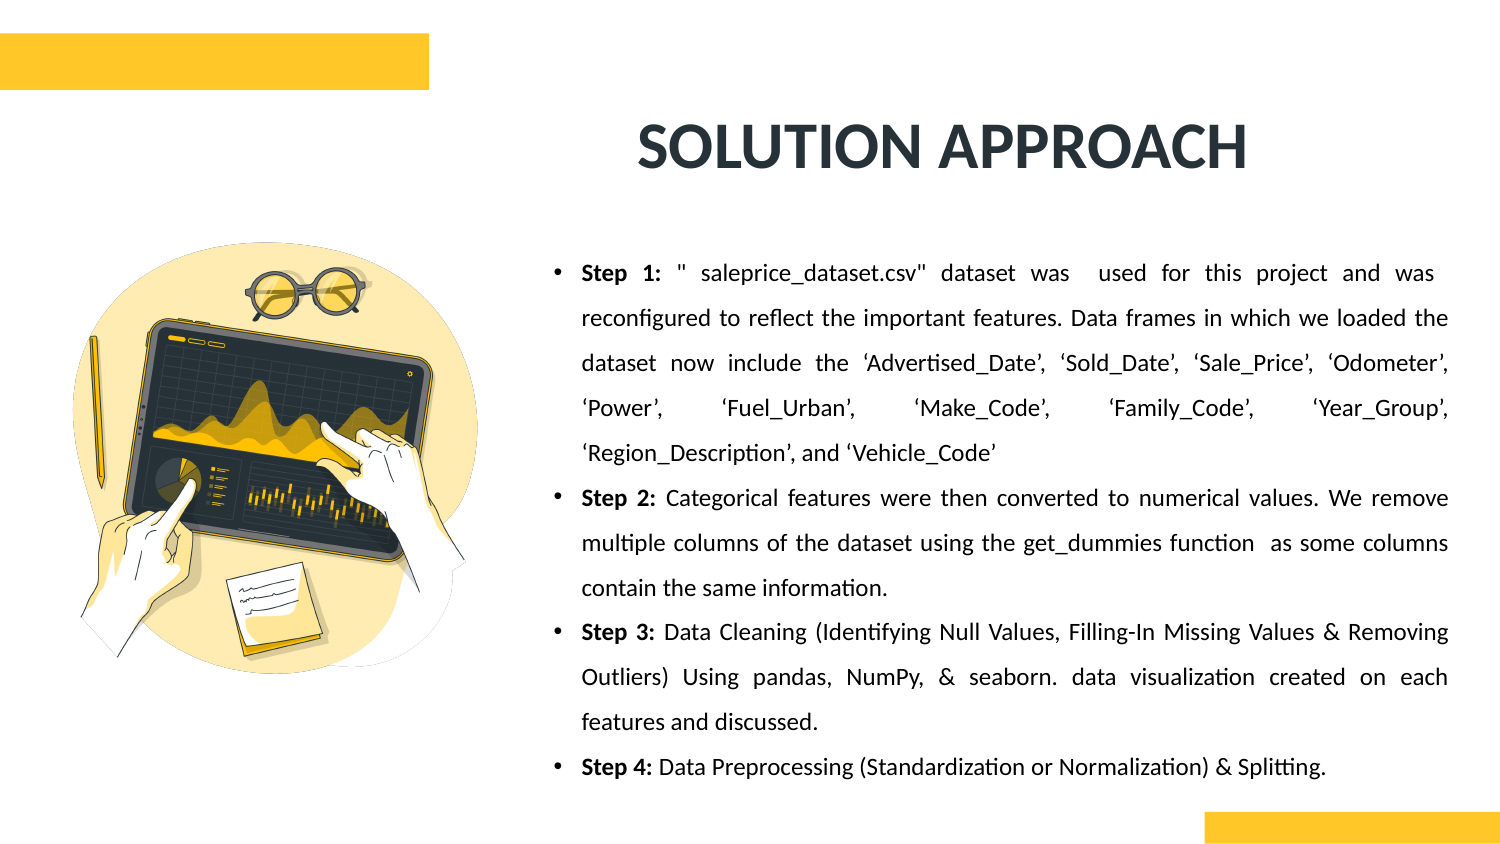

# SOLUTION APPROACH

Step 1: " saleprice_dataset.csv" dataset was  used for this project and was  reconﬁgured to reﬂect the important features. Data frames in which we loaded the dataset now include the ‘Advertised_Date’, ‘Sold_Date’, ‘Sale_Price’, ‘Odometer’, ‘Power’, ‘Fuel_Urban’, ‘Make_Code’, ‘Family_Code’, ‘Year_Group’, ‘Region_Description’, and ‘Vehicle_Code’
Step 2: Categorical features were then converted to numerical values. We remove multiple columns of the dataset using the get_dummies function  as some columns contain the same information.
Step 3: Data Cleaning (Identifying Null Values, Filling-In Missing Values & Removing Outliers) Using pandas, NumPy, & seaborn. data visualization created on each features and discussed.
Step 4: Data Preprocessing (Standardization or Normalization) & Splitting.